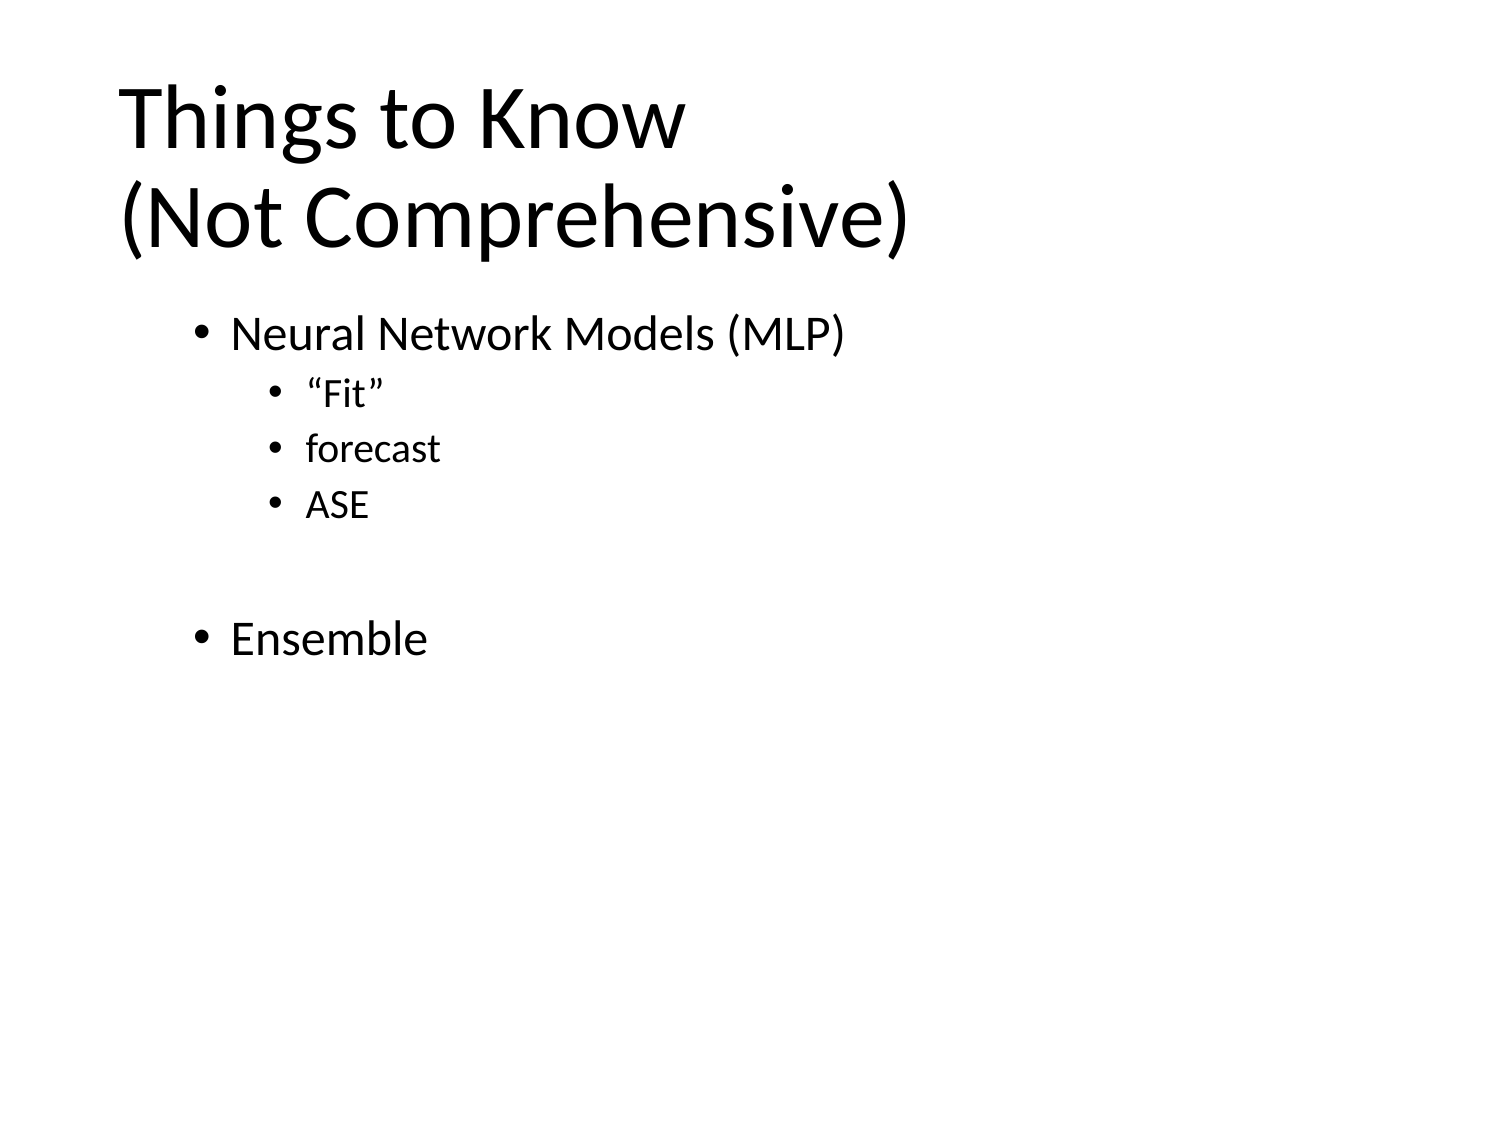

# Things to Know (Not Comprehensive)
Neural Network Models (MLP)
“Fit”
forecast
ASE

Ensemble